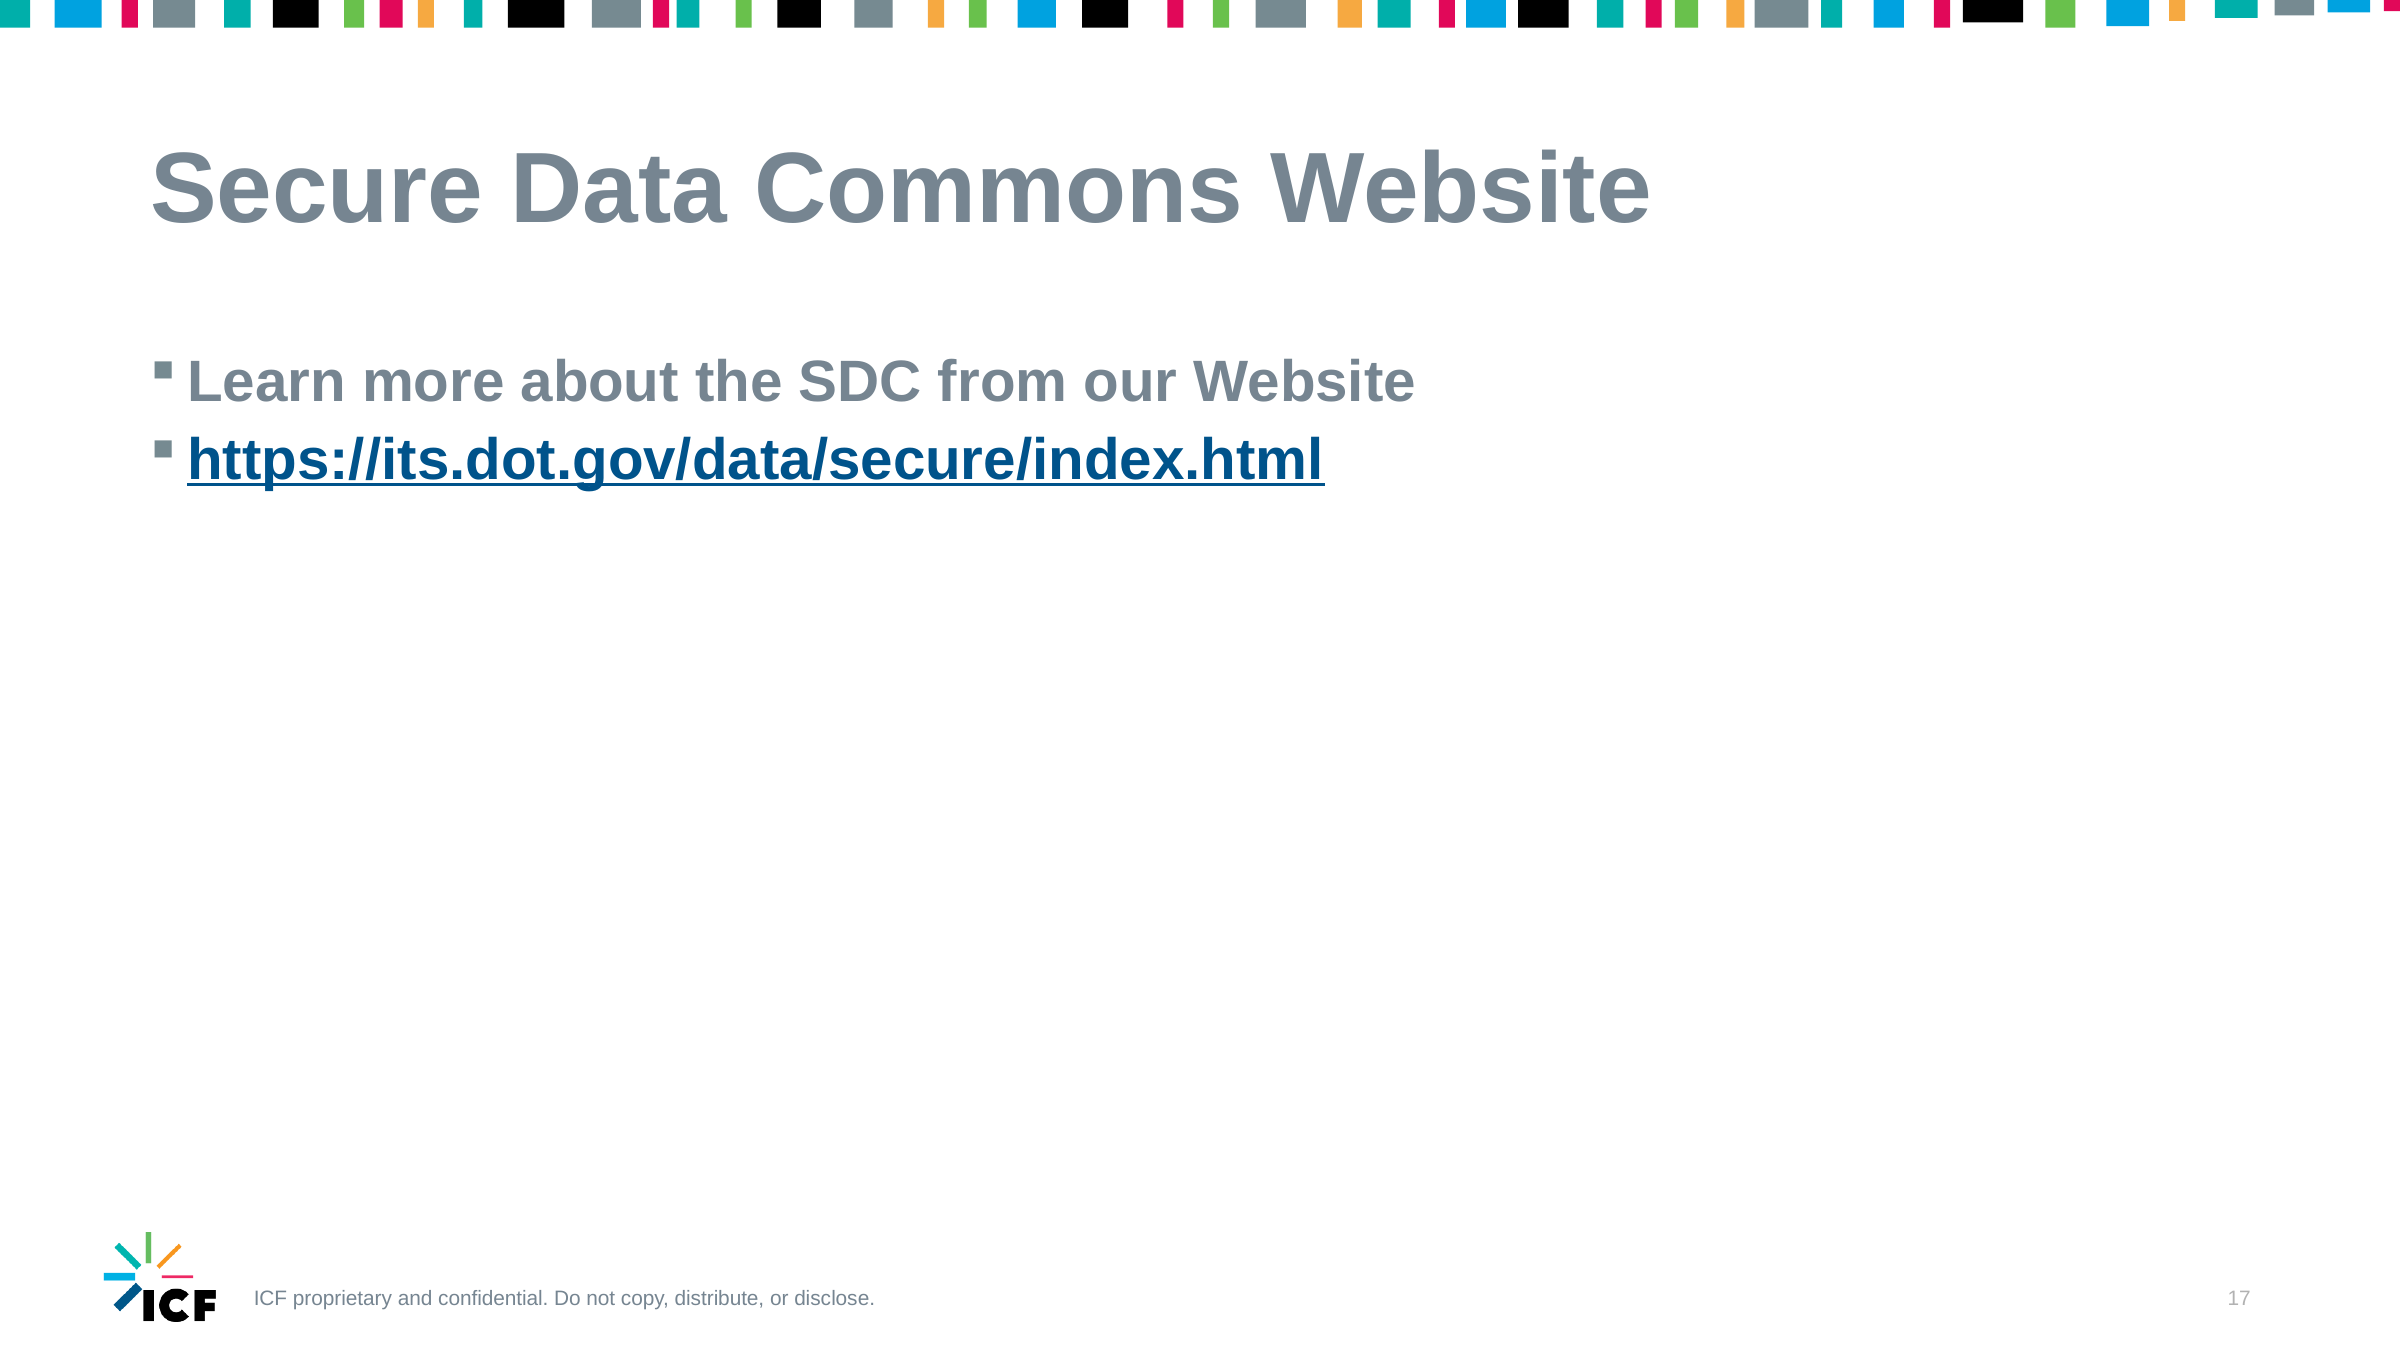

# Secure Data Commons Website
Learn more about the SDC from our Website
https://its.dot.gov/data/secure/index.html

17